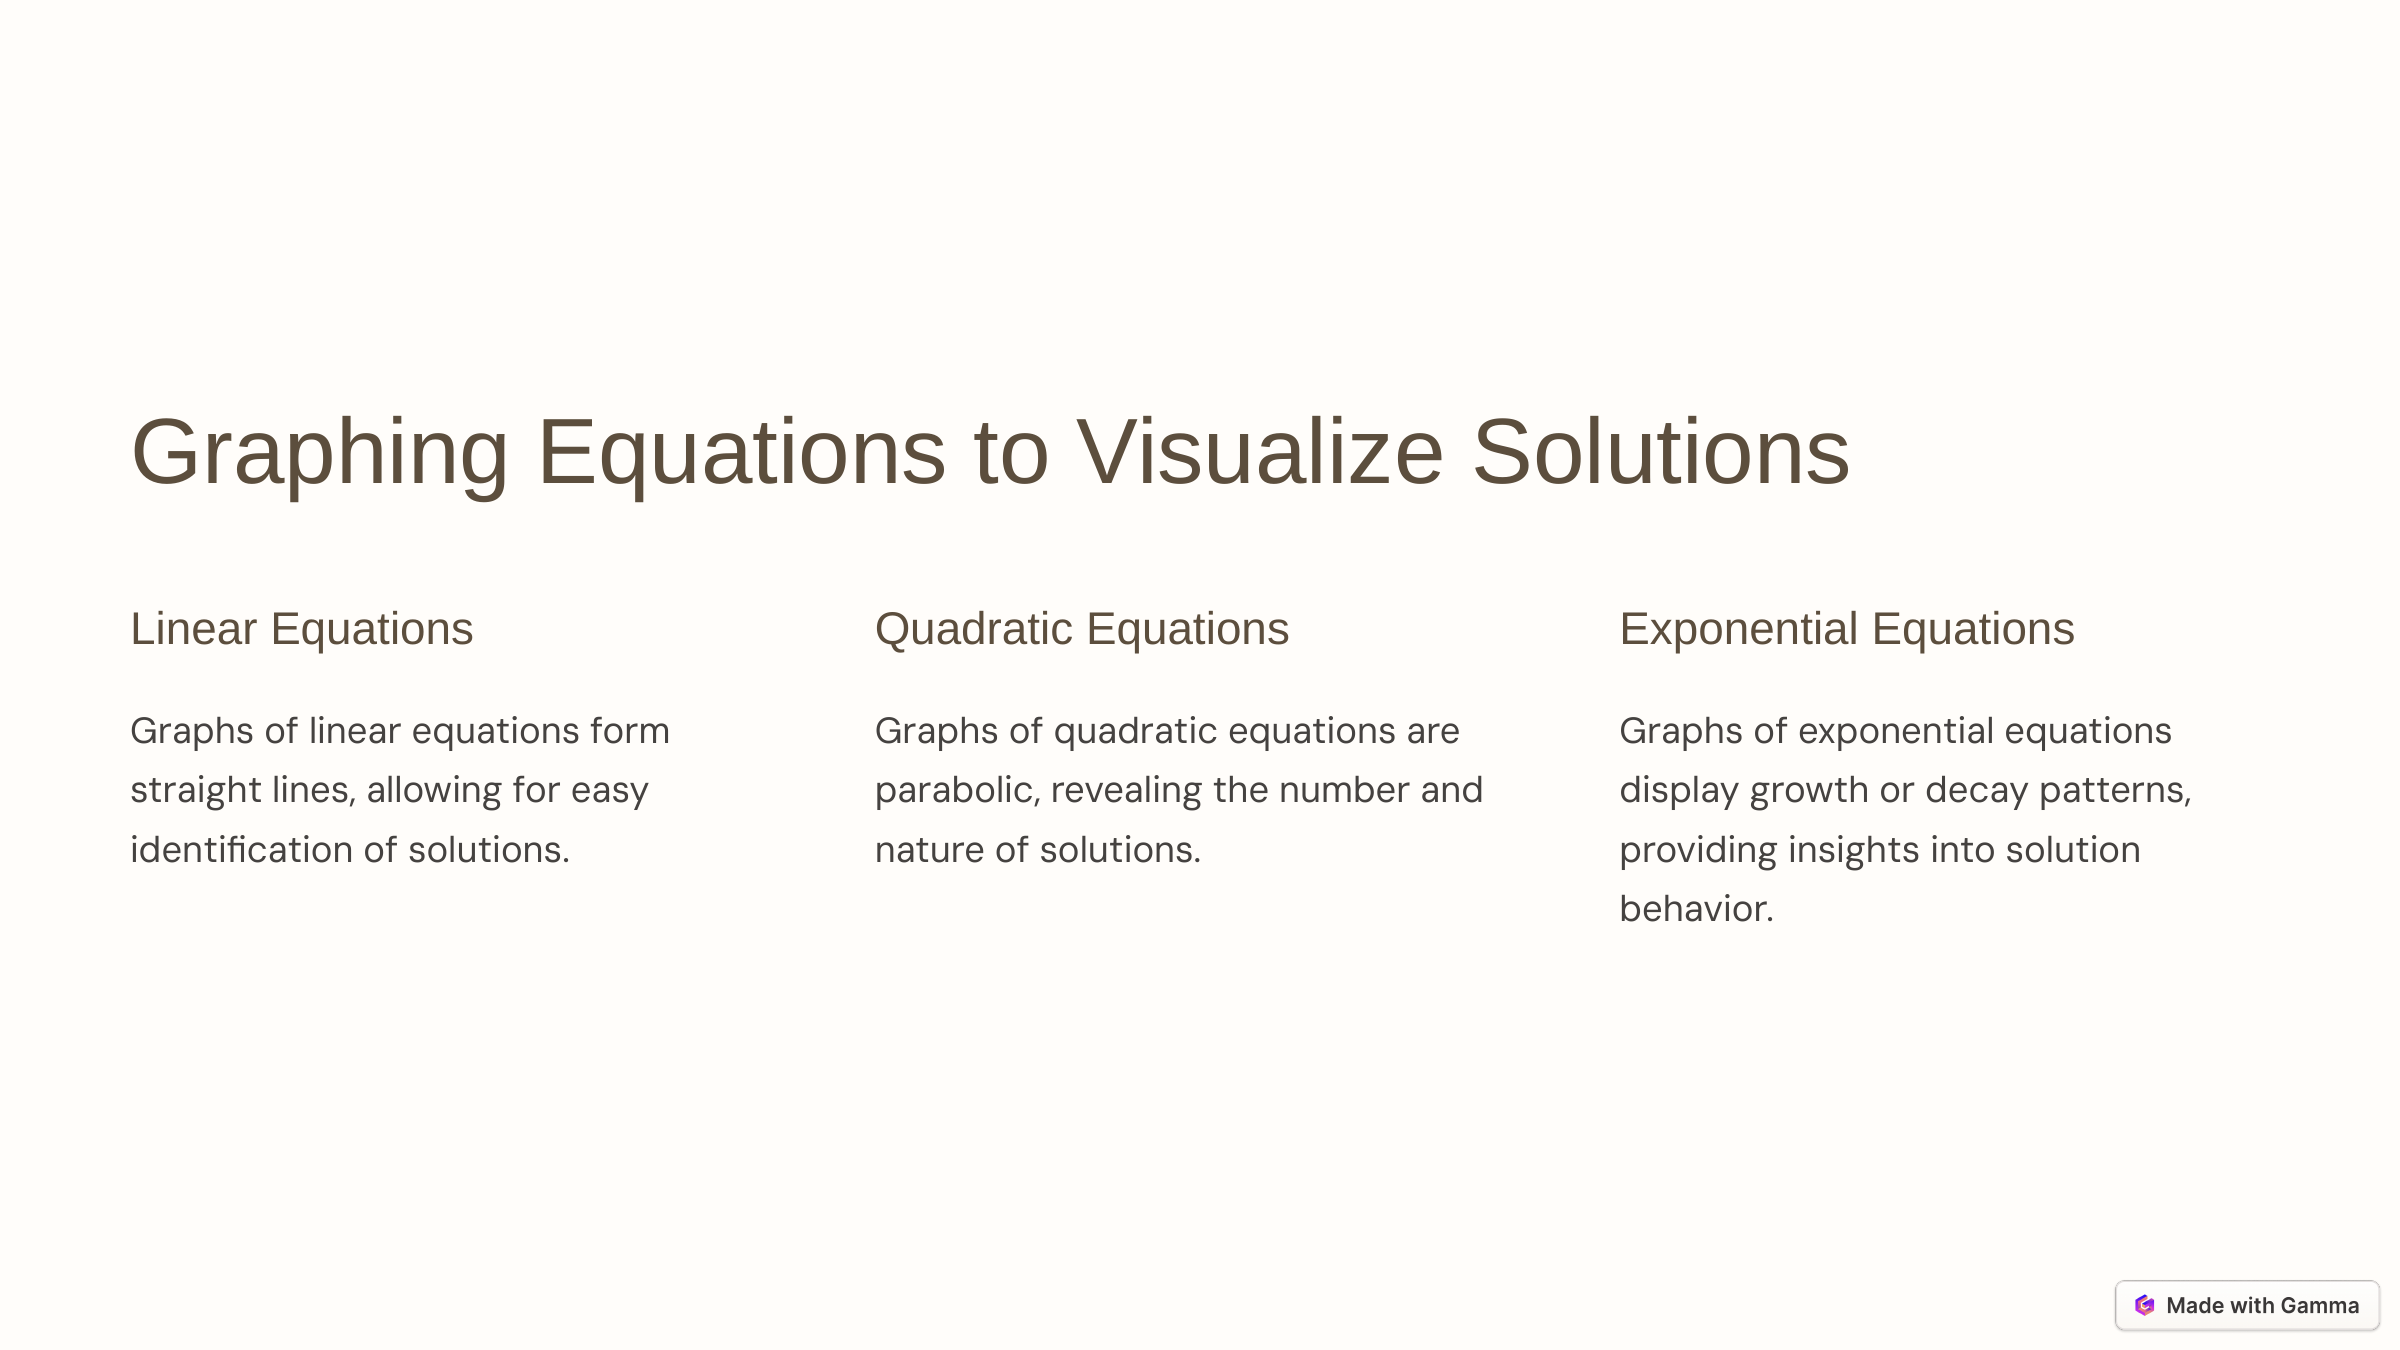

Graphing Equations to Visualize Solutions
Linear Equations
Quadratic Equations
Exponential Equations
Graphs of linear equations form straight lines, allowing for easy identification of solutions.
Graphs of quadratic equations are parabolic, revealing the number and nature of solutions.
Graphs of exponential equations display growth or decay patterns, providing insights into solution behavior.